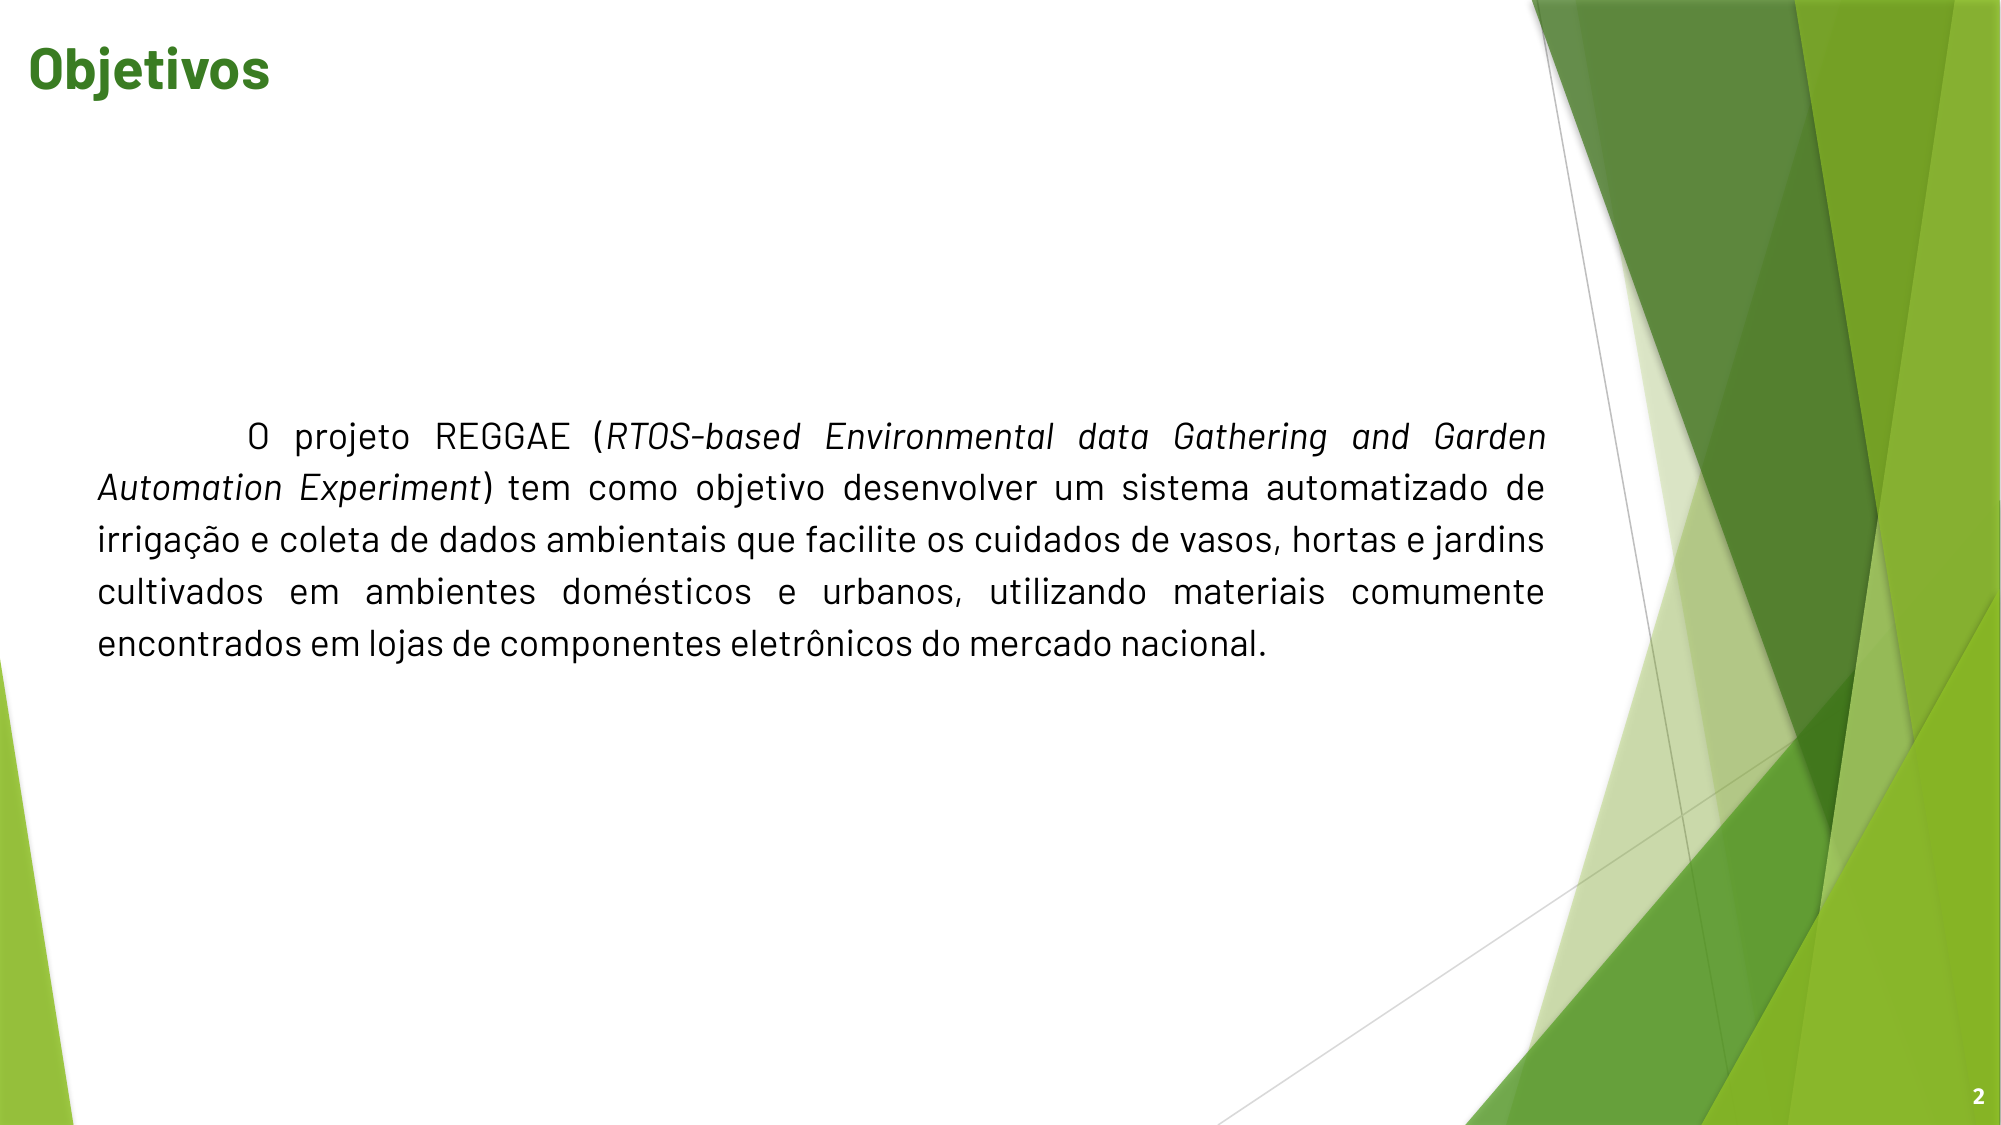

Objetivos
	O projeto REGGAE (RTOS-based Environmental data Gathering and Garden Automation Experiment) tem como objetivo desenvolver um sistema automatizado de irrigação e coleta de dados ambientais que facilite os cuidados de vasos, hortas e jardins cultivados em ambientes domésticos e urbanos, utilizando materiais comumente encontrados em lojas de componentes eletrônicos do mercado nacional.
2